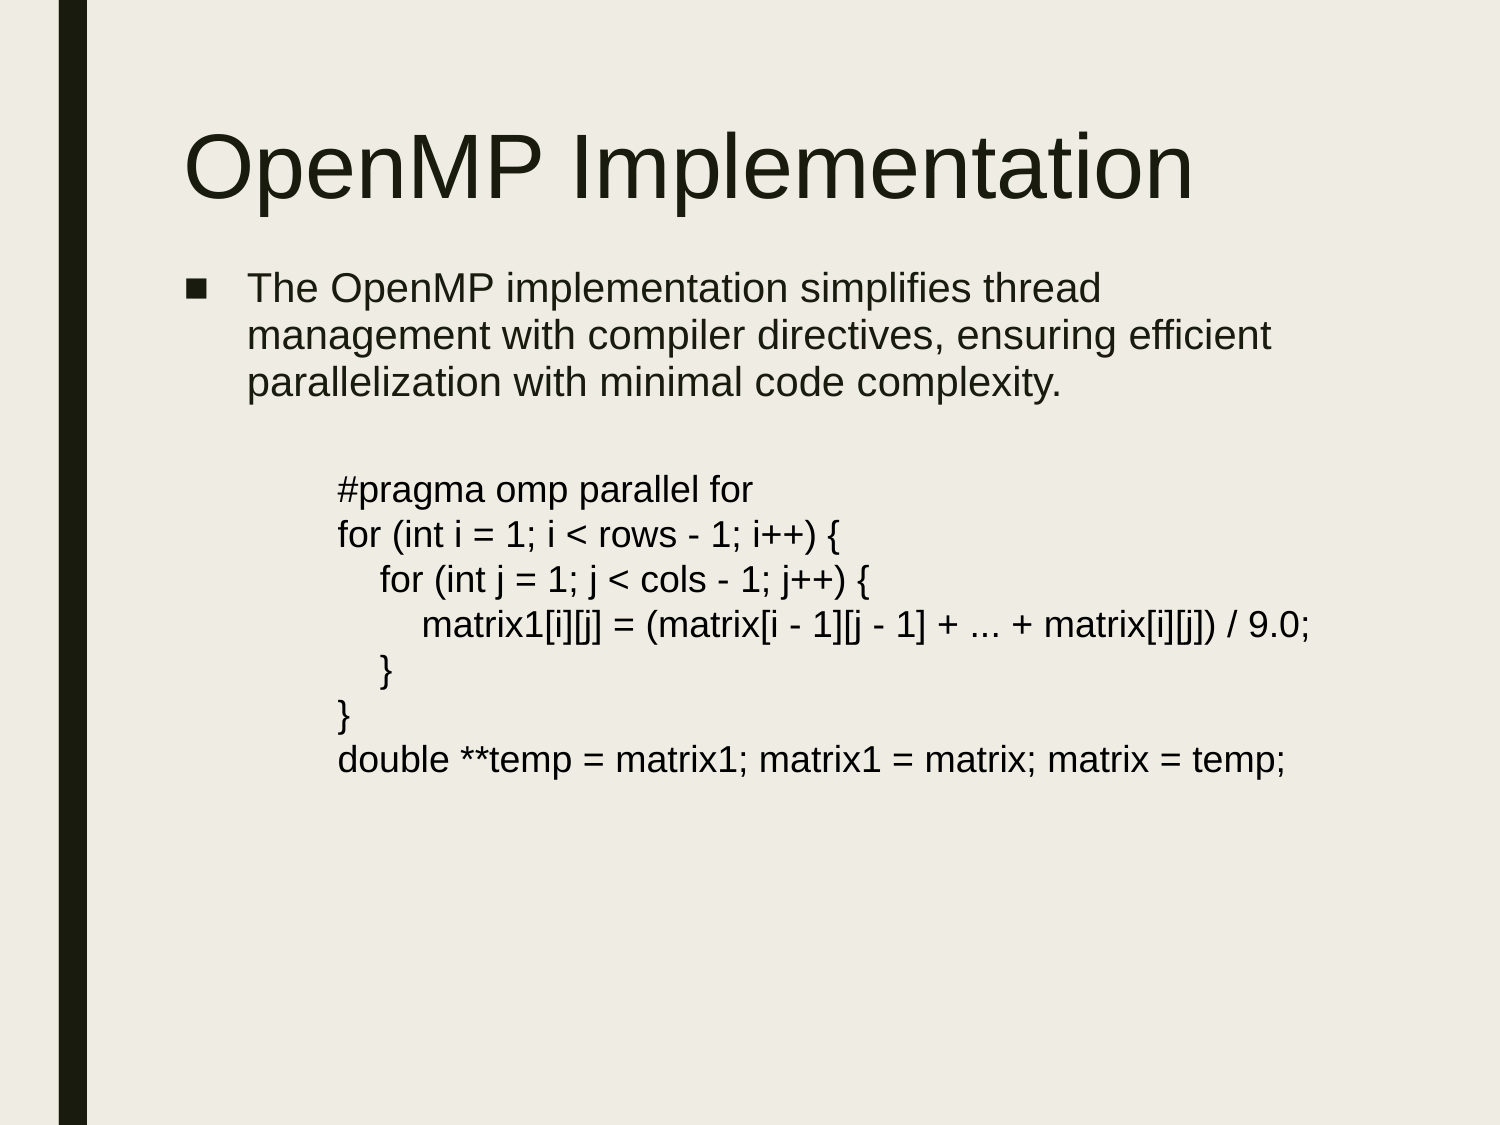

# OpenMP Implementation
The OpenMP implementation simplifies thread management with compiler directives, ensuring efficient parallelization with minimal code complexity.

#pragma omp parallel for
for (int i = 1; i < rows - 1; i++) {
    for (int j = 1; j < cols - 1; j++) {
        matrix1[i][j] = (matrix[i - 1][j - 1] + ... + matrix[i][j]) / 9.0;
    }
}
double **temp = matrix1; matrix1 = matrix; matrix = temp;